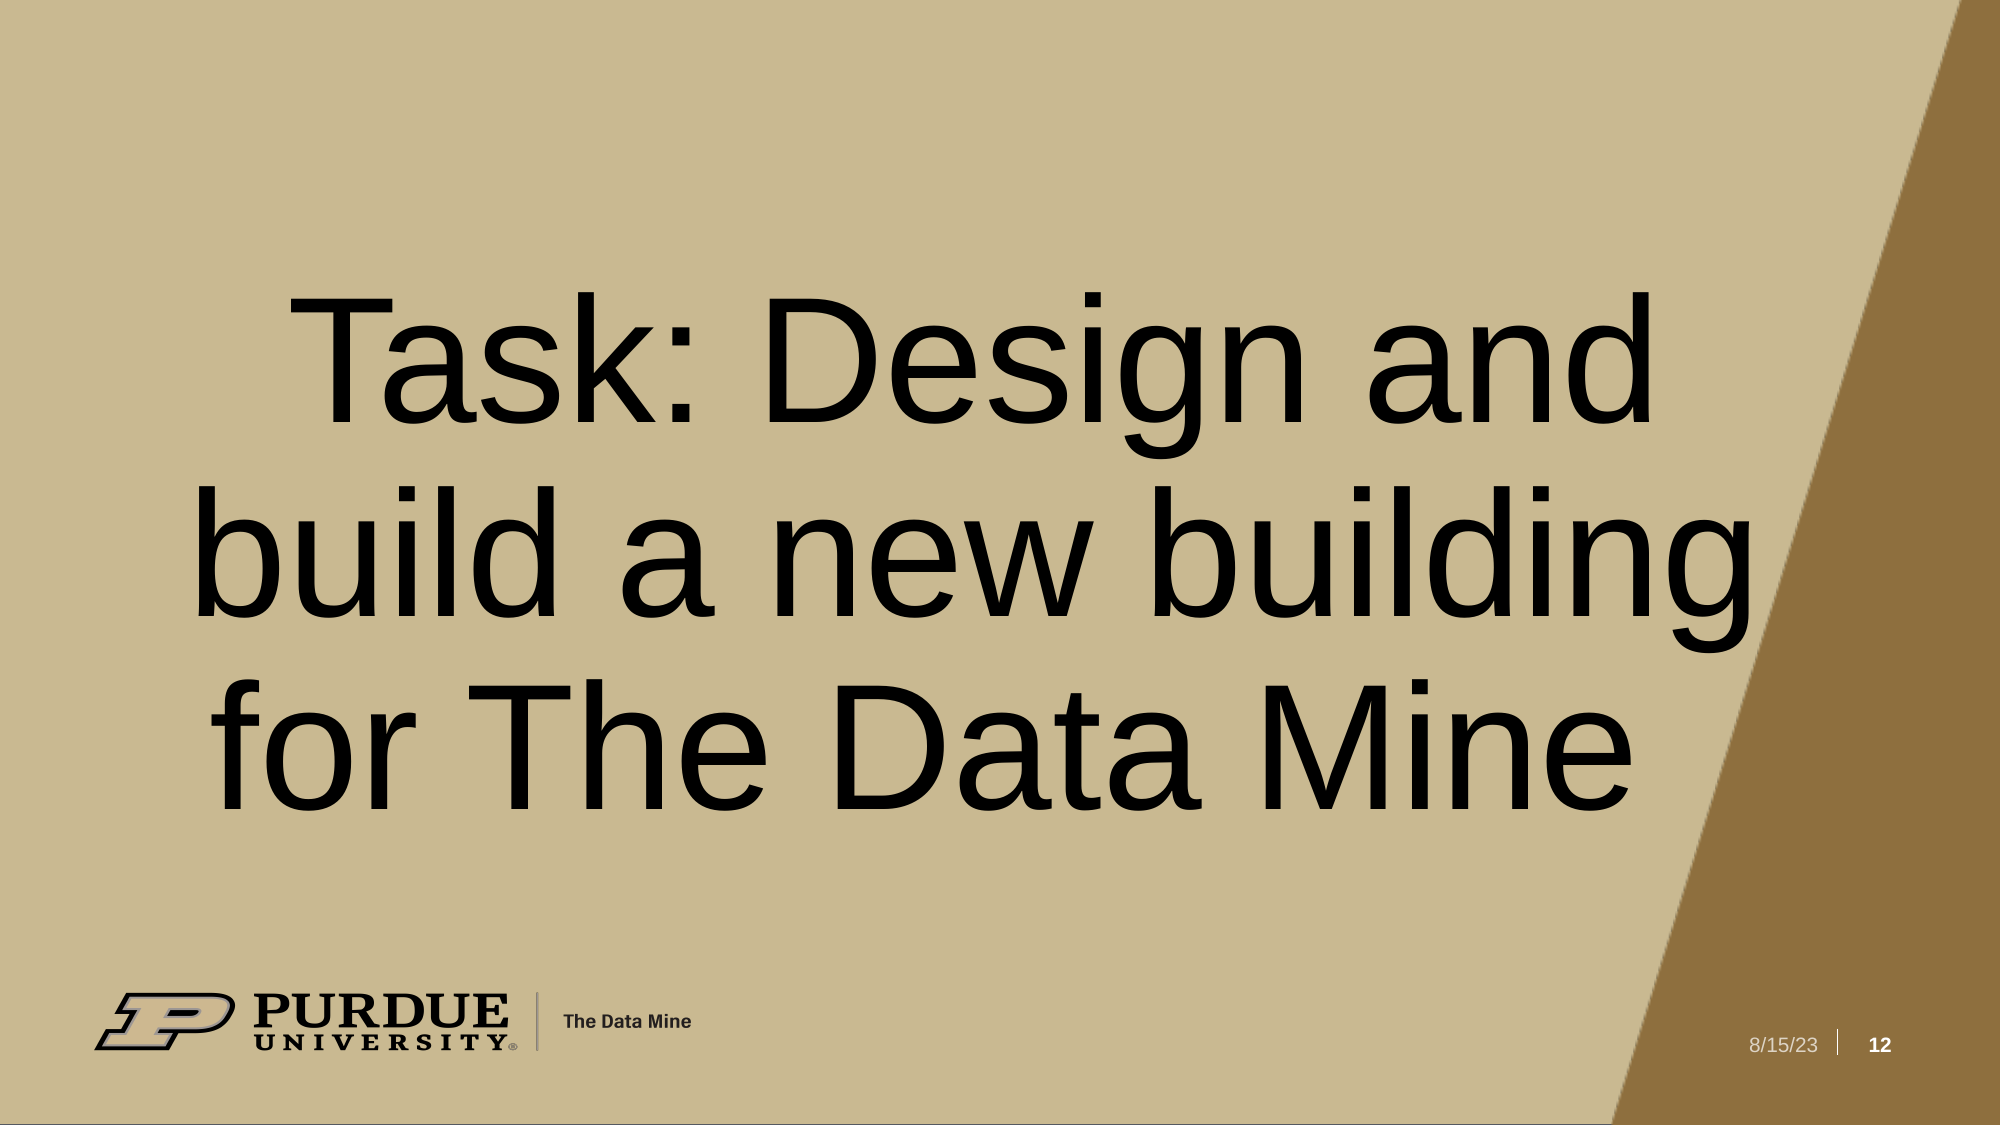

# Task: Design and build a new building for The Data Mine

12
8/15/23